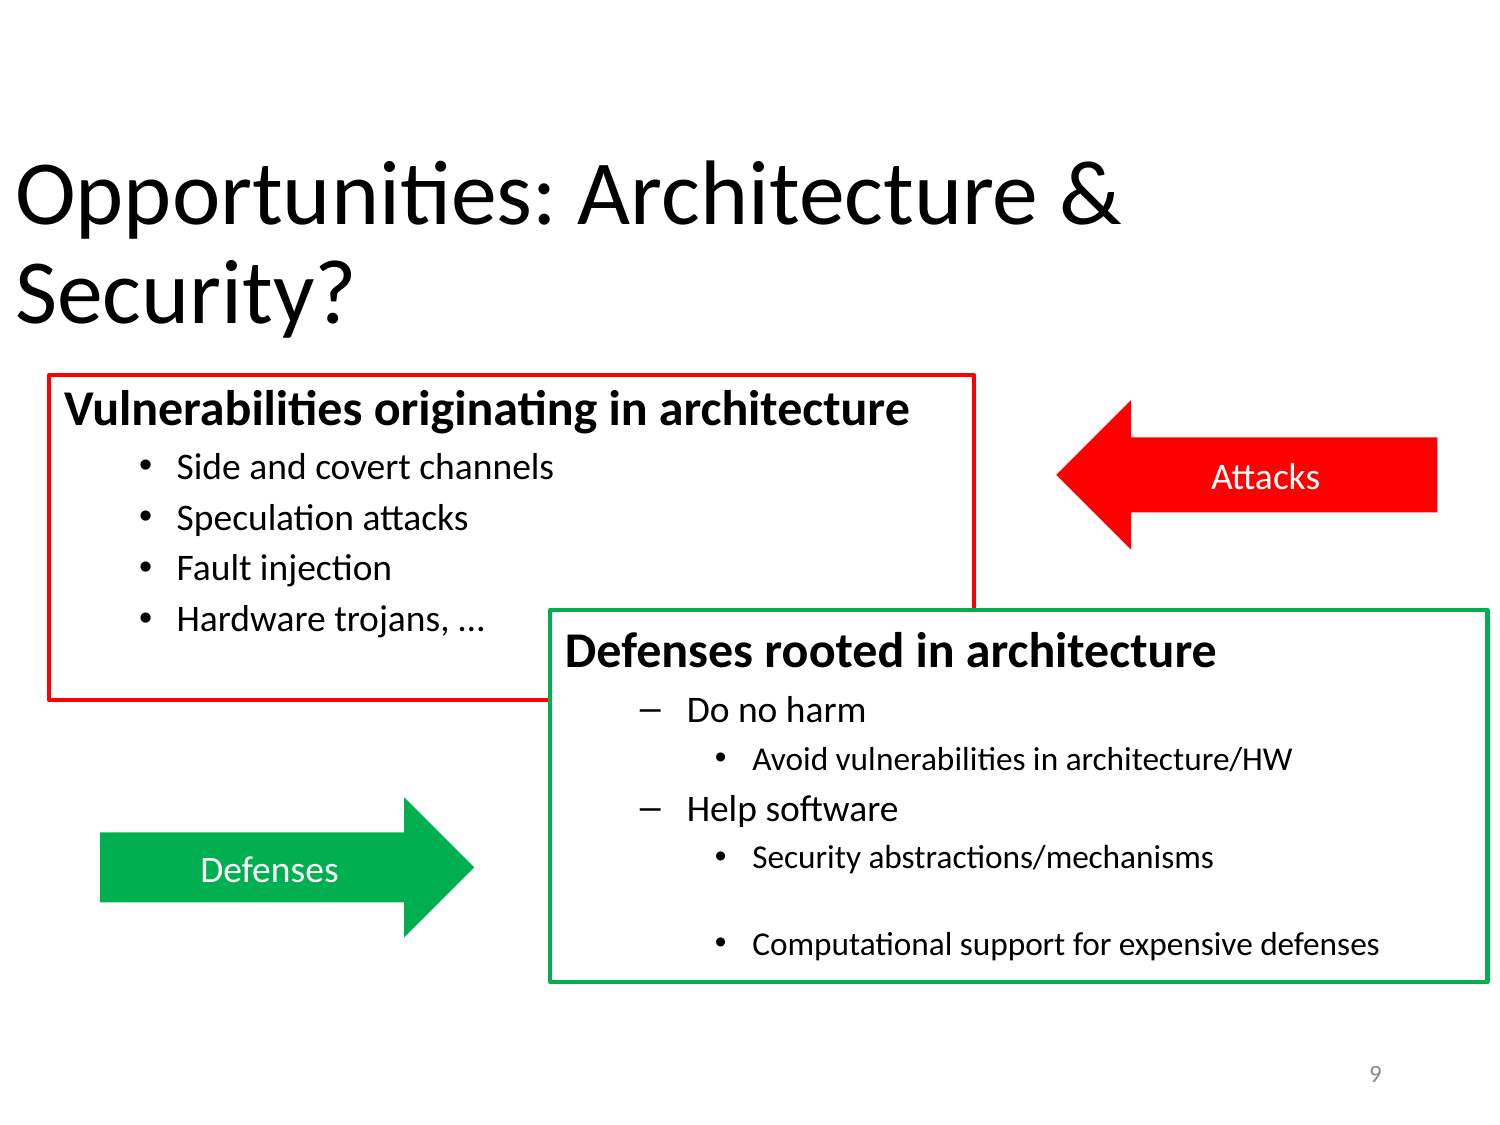

# Opportunities: Architecture & Security?
Vulnerabilities originating in architecture
Side and covert channels
Speculation attacks
Fault injection
Hardware trojans, …

Attacks
Defenses rooted in architecture
Do no harm
Avoid vulnerabilities in architecture/HW
Help software
Security abstractions/mechanisms
Computational support for expensive defenses
Defenses
9